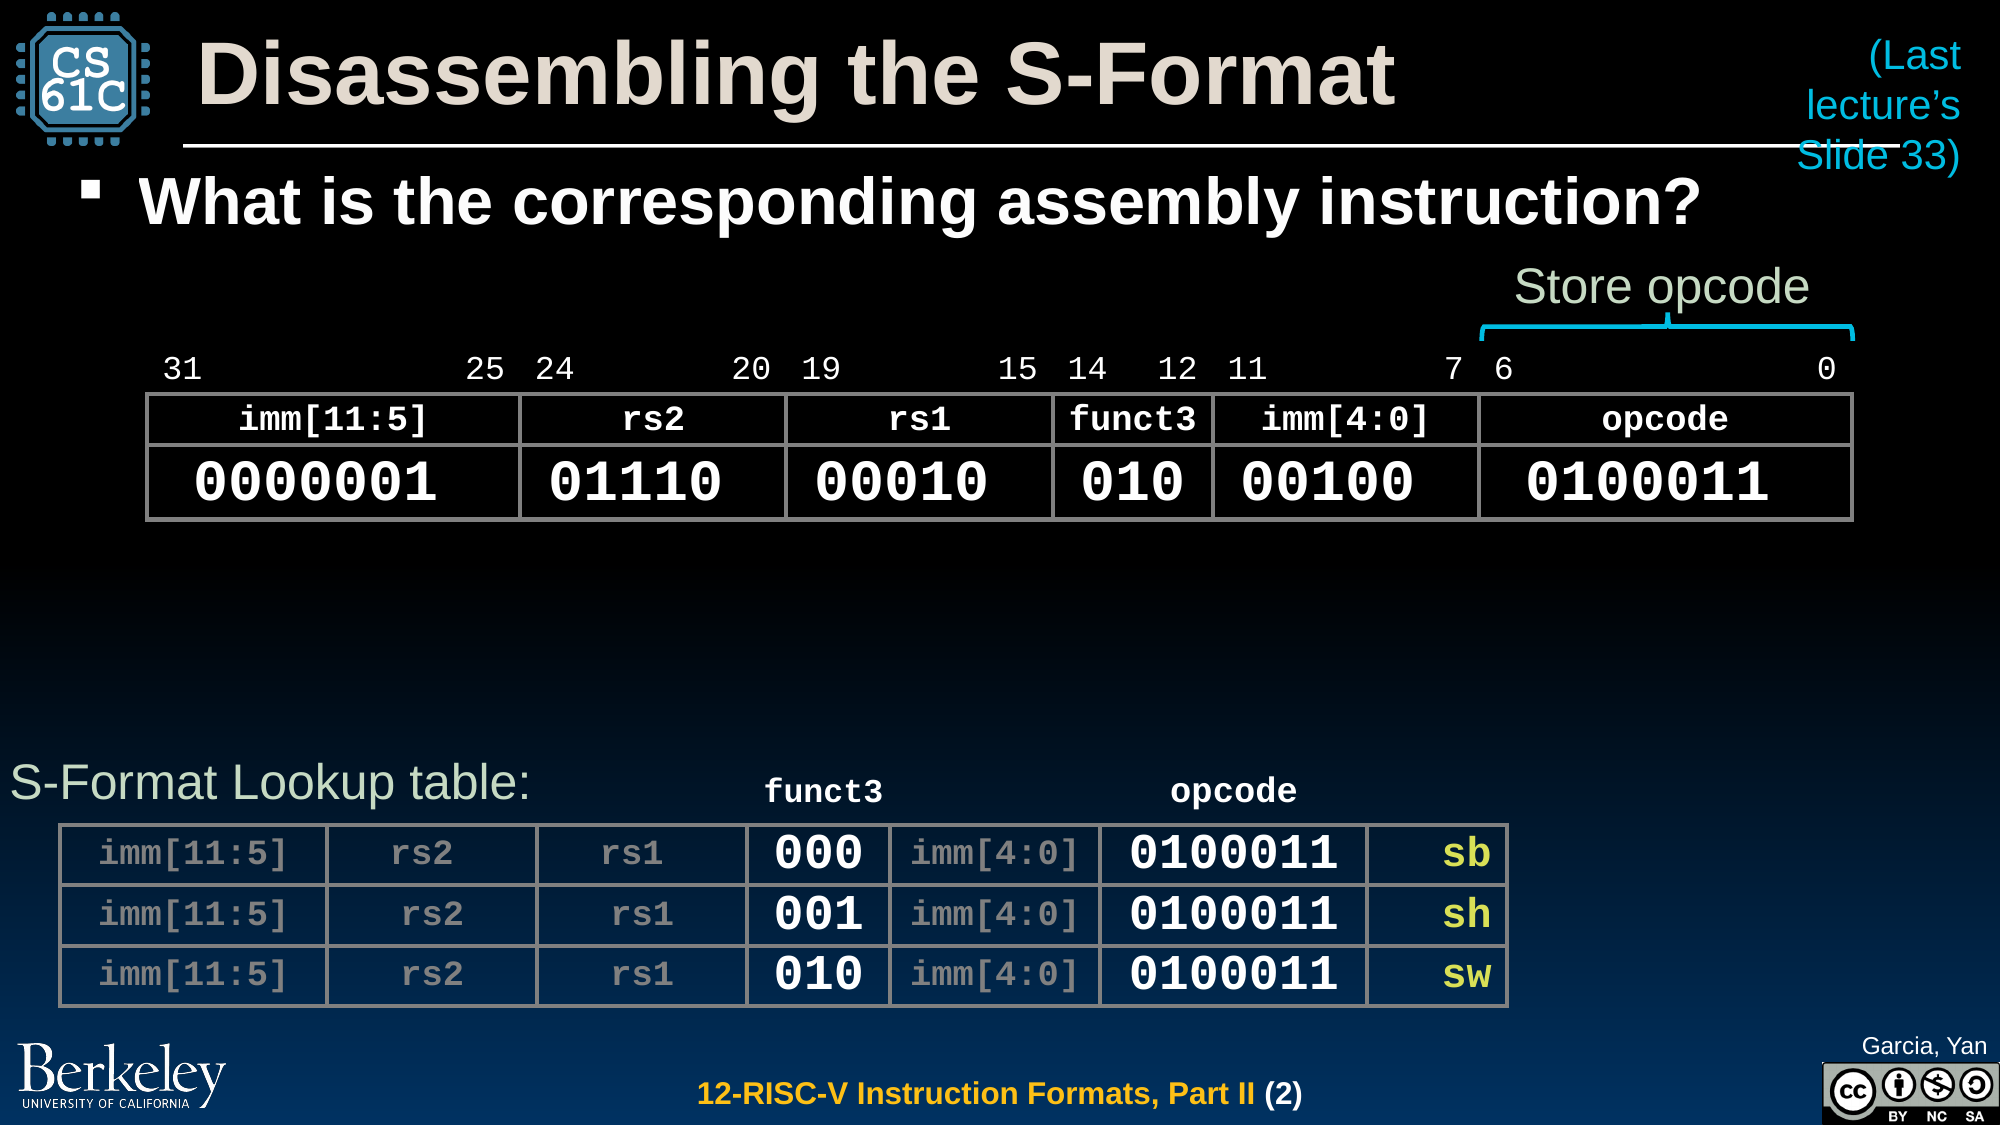

# Disassembling the S-Format
(Last lecture’s Slide 33)

What is the corresponding assembly instruction?
Store opcode
| 31 |  |  |  | 25 | 24 |  | 20 | 19 |  | 15 | 14 | 12 | 11 |  | 7 | 6 |  |  |  | 0 |
| --- | --- | --- | --- | --- | --- | --- | --- | --- | --- | --- | --- | --- | --- | --- | --- | --- | --- | --- | --- | --- |
| imm[11:5] |  |  |  |  | rs2 |  |  | rs1 |  |  | funct3 |  | imm[4:0] |  |  | opcode |  |  |  |  |
| 0000001 |  |  |  |  | 01110 |  |  | 00010 |  |  | 010 |  | 00100 |  |  | 0100011 |  |  |  |  |
S-Format Lookup table:
funct3
|  |  |  |  |  | opcode |  |
| --- | --- | --- | --- | --- | --- | --- |
| imm[11:5] | rs2 | rs1 | 000 | imm[4:0] | 0100011 | sb |
| imm[11:5] | rs2 | rs1 | 001 | imm[4:0] | 0100011 | sh |
| imm[11:5] | rs2 | rs1 | 010 | imm[4:0] | 0100011 | sw |